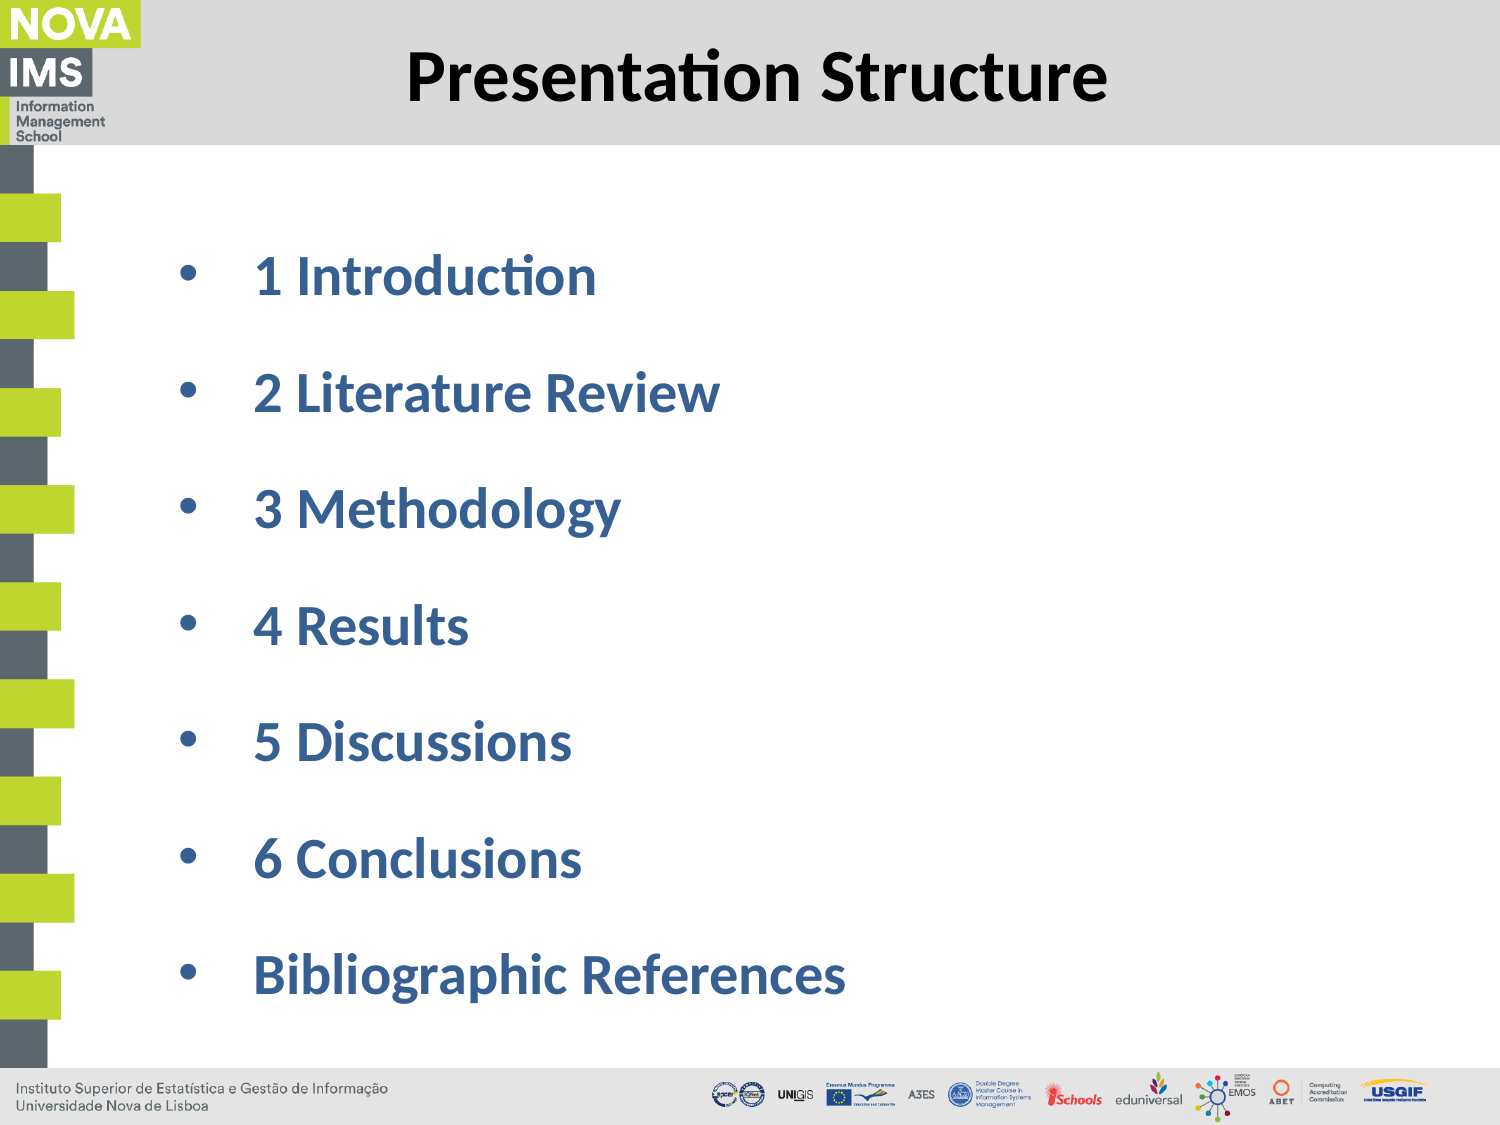

# Presentation Structure

1 Introduction
2 Literature Review
3 Methodology
4 Results
5 Discussions
6 Conclusions
Bibliographic References